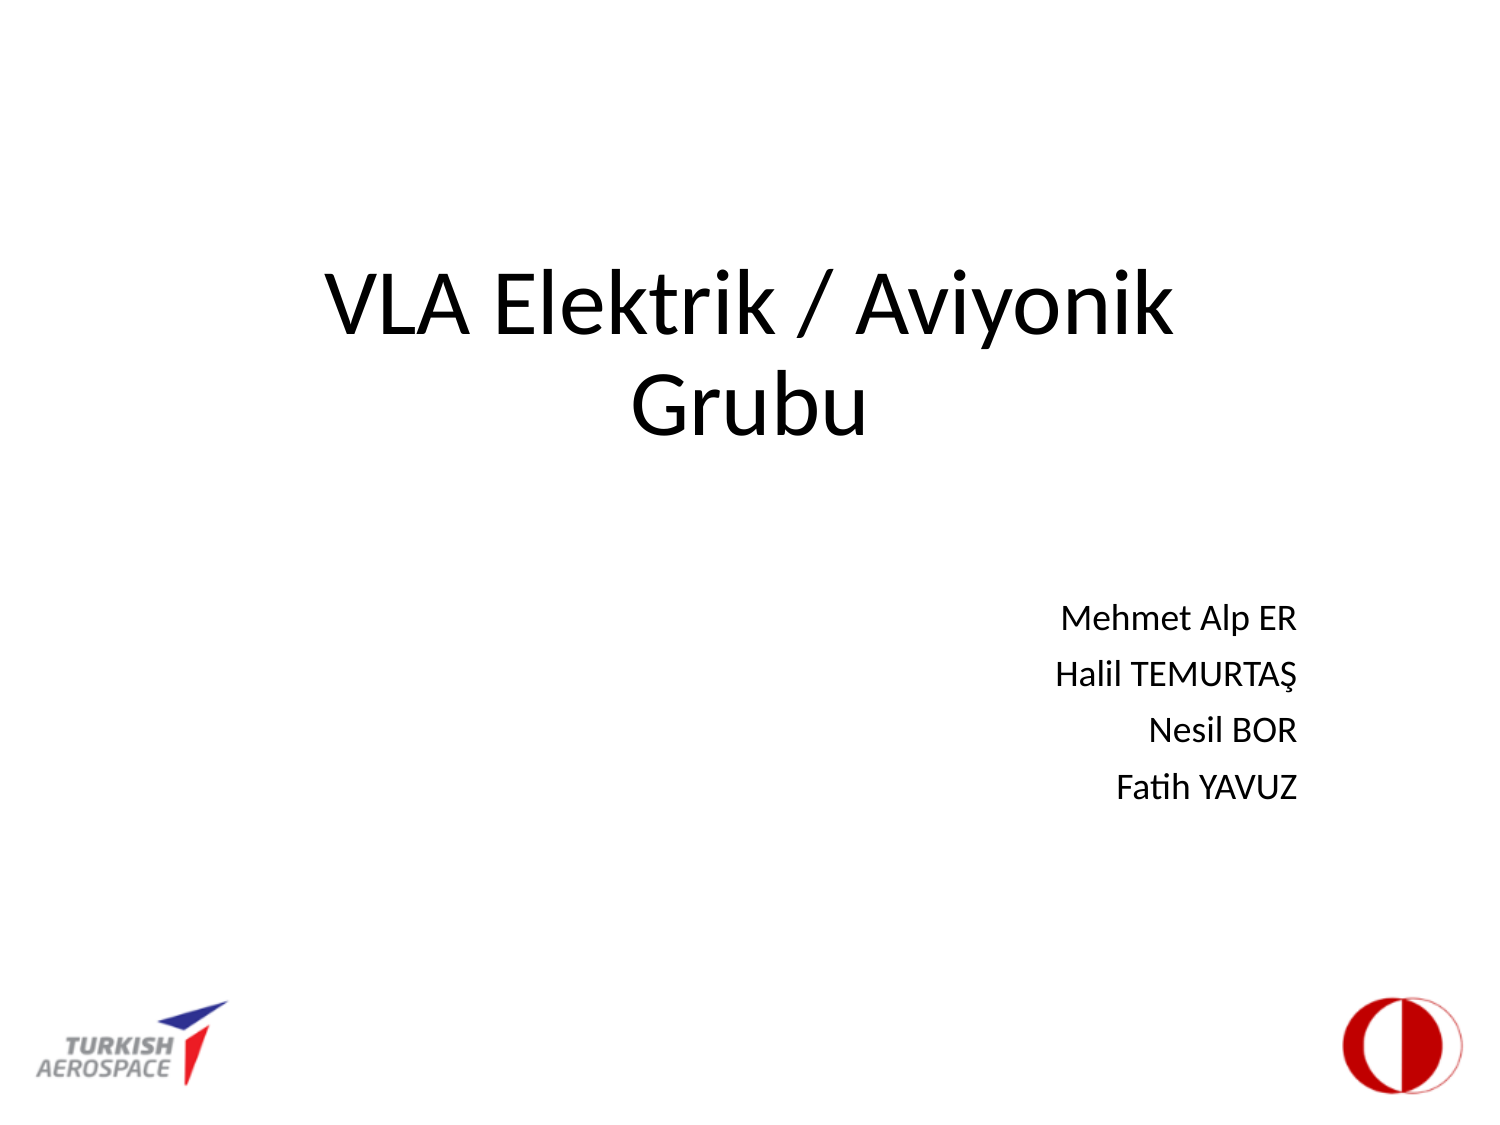

# VLA Elektrik / Aviyonik Grubu
Mehmet Alp ER
Halil TEMURTAŞ
Nesil BOR
Fatih YAVUZ